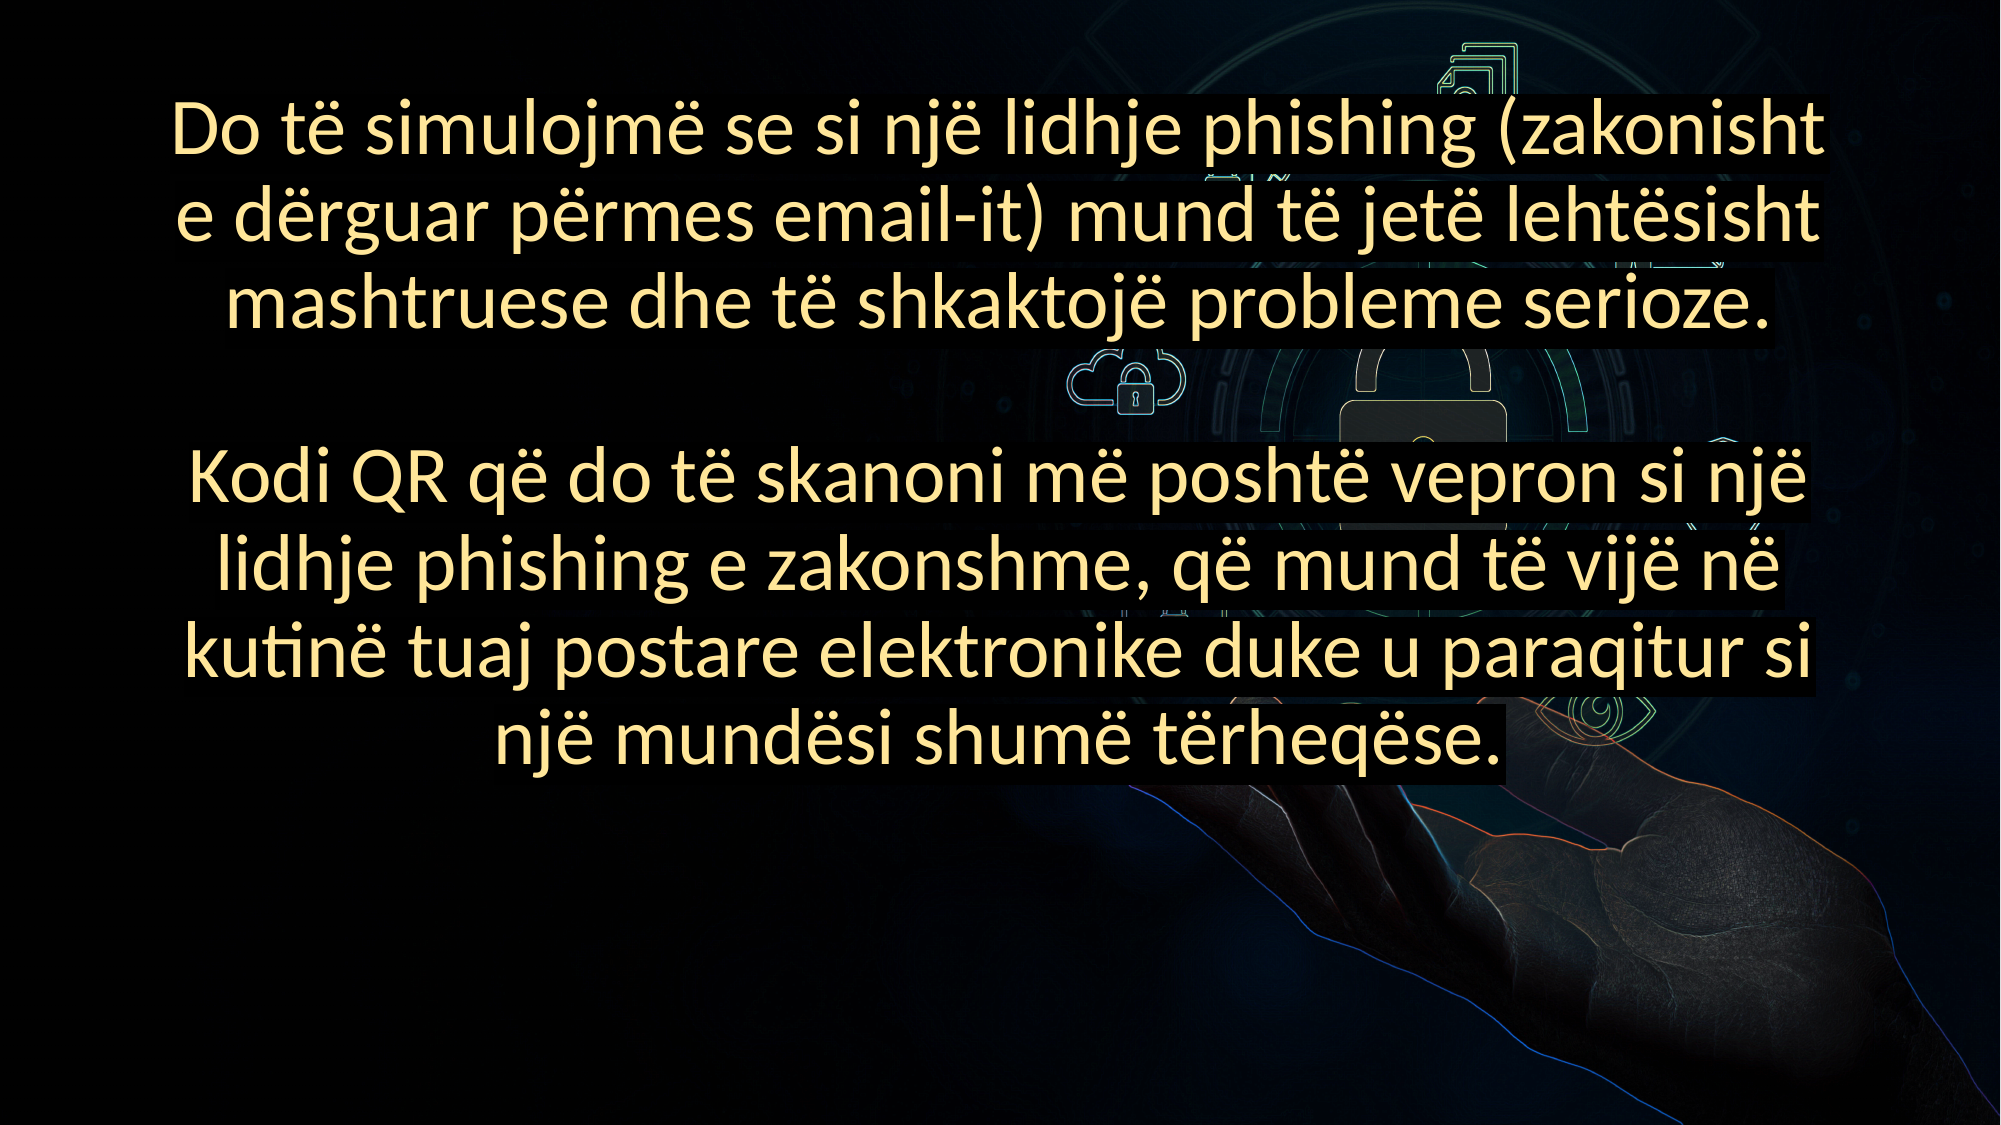

# Do të simulojmë se si një lidhje phishing (zakonisht e dërguar përmes email-it) mund të jetë lehtësisht mashtruese dhe të shkaktojë probleme serioze. Kodi QR që do të skanoni më poshtë vepron si një lidhje phishing e zakonshme, që mund të vijë në kutinë tuaj postare elektronike duke u paraqitur si një mundësi shumë tërheqëse.